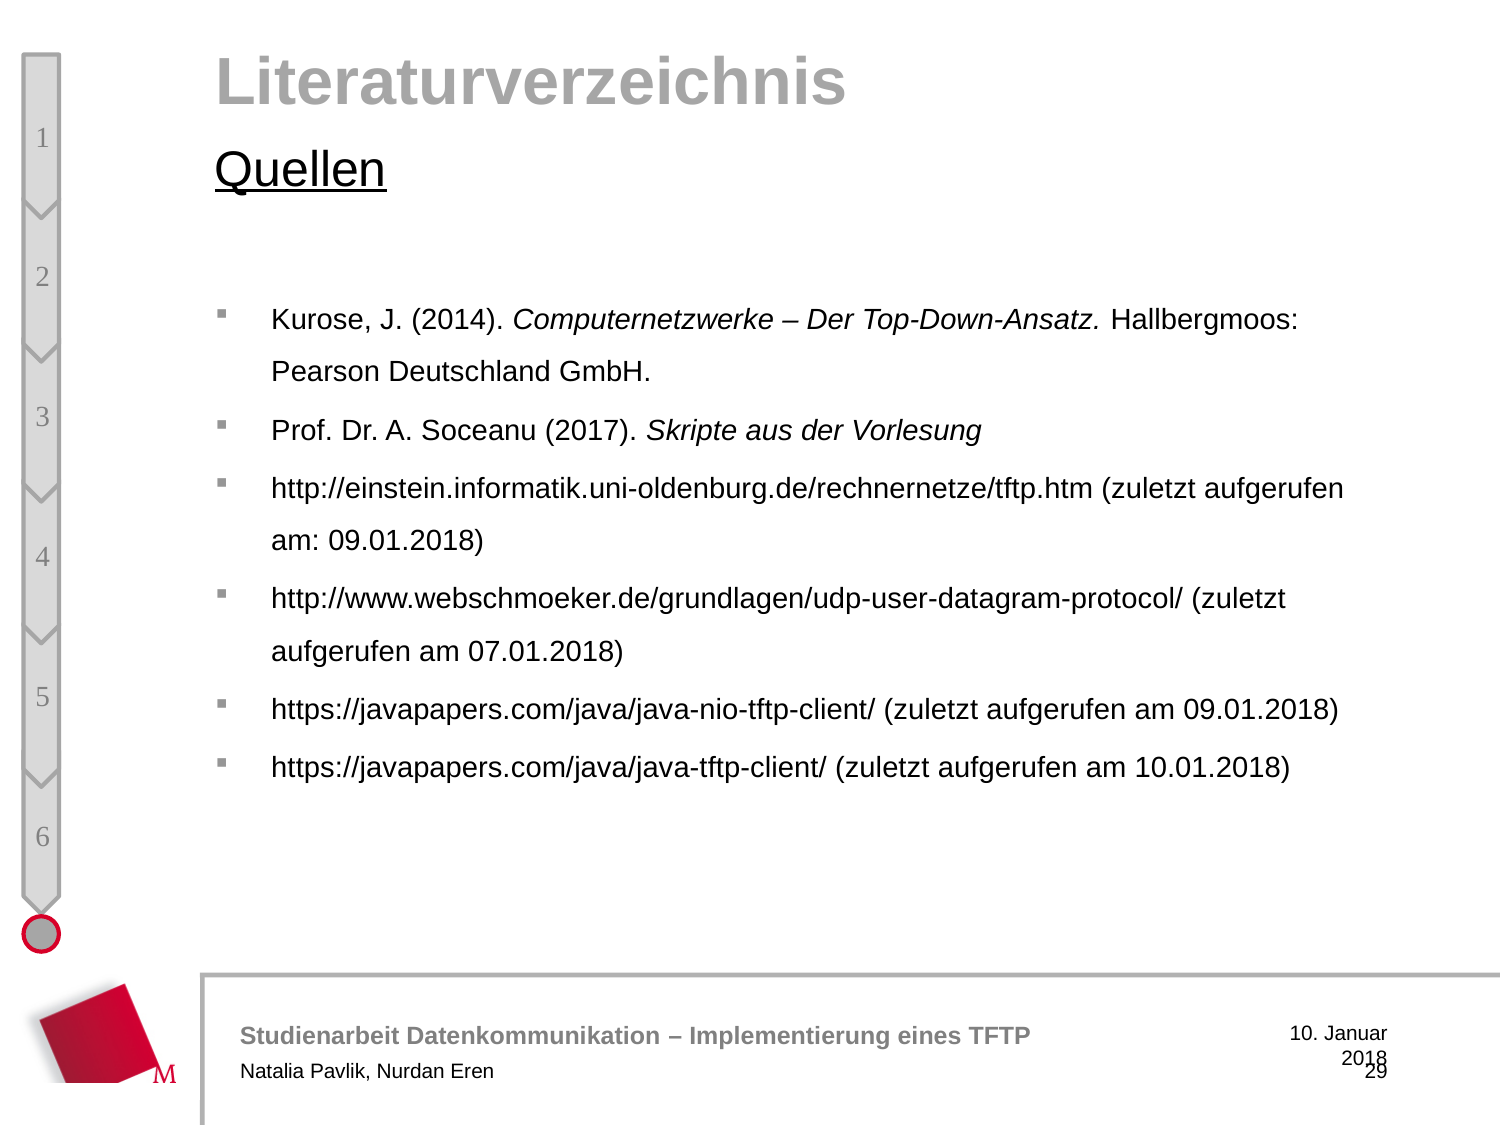

# Literaturverzeichnis
1

2

3

4

5

6

Quellen

Kurose, J. (2014). Computernetzwerke – Der Top-Down-Ansatz. Hallbergmoos: Pearson Deutschland GmbH.
Prof. Dr. A. Soceanu (2017). Skripte aus der Vorlesung
http://einstein.informatik.uni-oldenburg.de/rechnernetze/tftp.htm (zuletzt aufgerufen am: 09.01.2018)
http://www.webschmoeker.de/grundlagen/udp-user-datagram-protocol/ (zuletzt aufgerufen am 07.01.2018)
https://javapapers.com/java/java-nio-tftp-client/ (zuletzt aufgerufen am 09.01.2018)
https://javapapers.com/java/java-tftp-client/ (zuletzt aufgerufen am 10.01.2018)

10. Januar 2018
Natalia Pavlik, Nurdan Eren
29